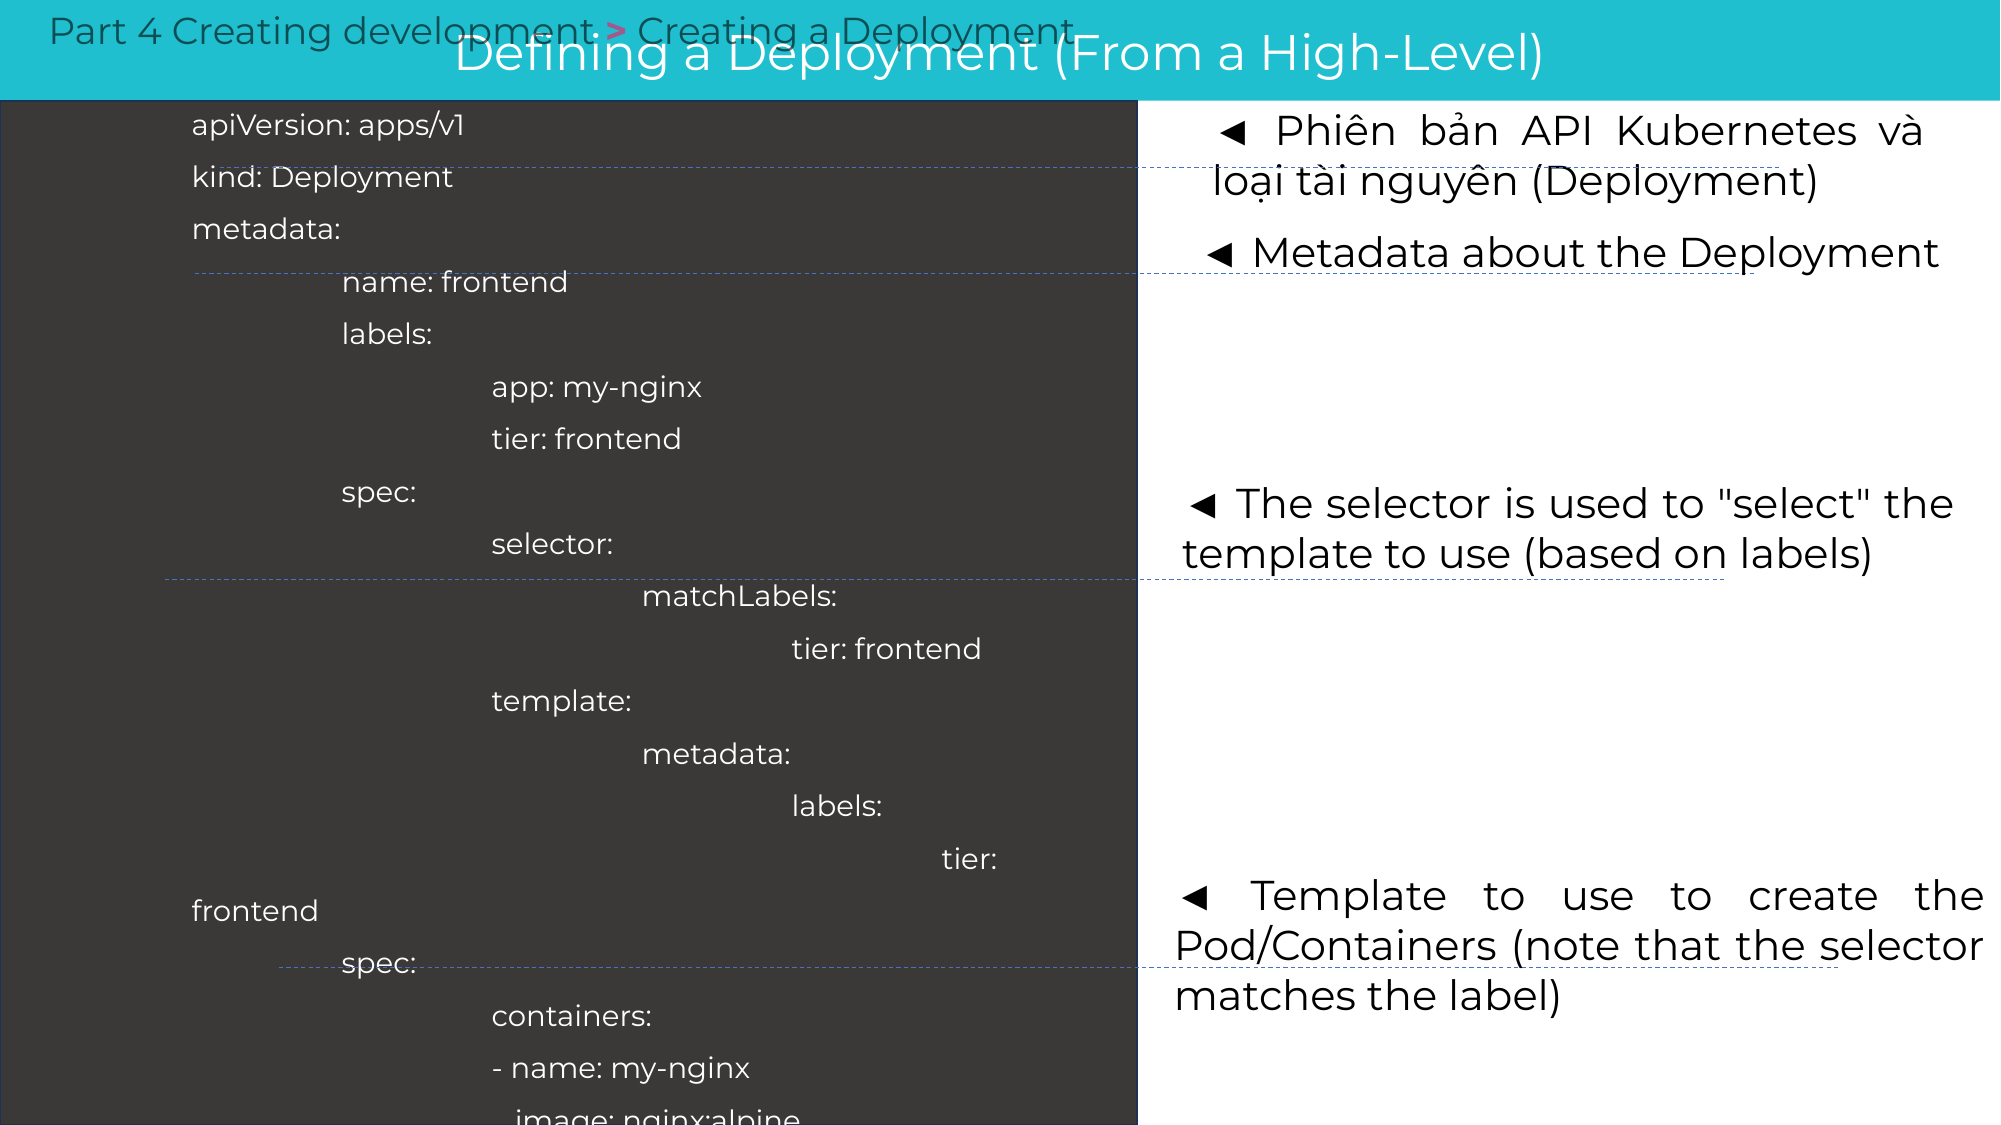

Defining a Deployment (From a High-Level)
Part 4 Creating development > Creating a Deployment
◄ Phiên bản API Kubernetes và loại tài nguyên (Deployment)
apiVersion: apps/v1
kind: Deployment
metadata:
	name: frontend
	labels:
		app: my-nginx
		tier: frontend
	spec:
		selector:
			matchLabels:
				tier: frontend
		template:
			metadata:
				labels:
					tier: frontend
	spec:
		containers:
		- name: my-nginx
		   image: nginx:alpine
◄ Metadata about the Deployment
◄ The selector is used to "select" the template to use (based on labels)
◄ Template to use to create the Pod/Containers (note that the selector matches the label)